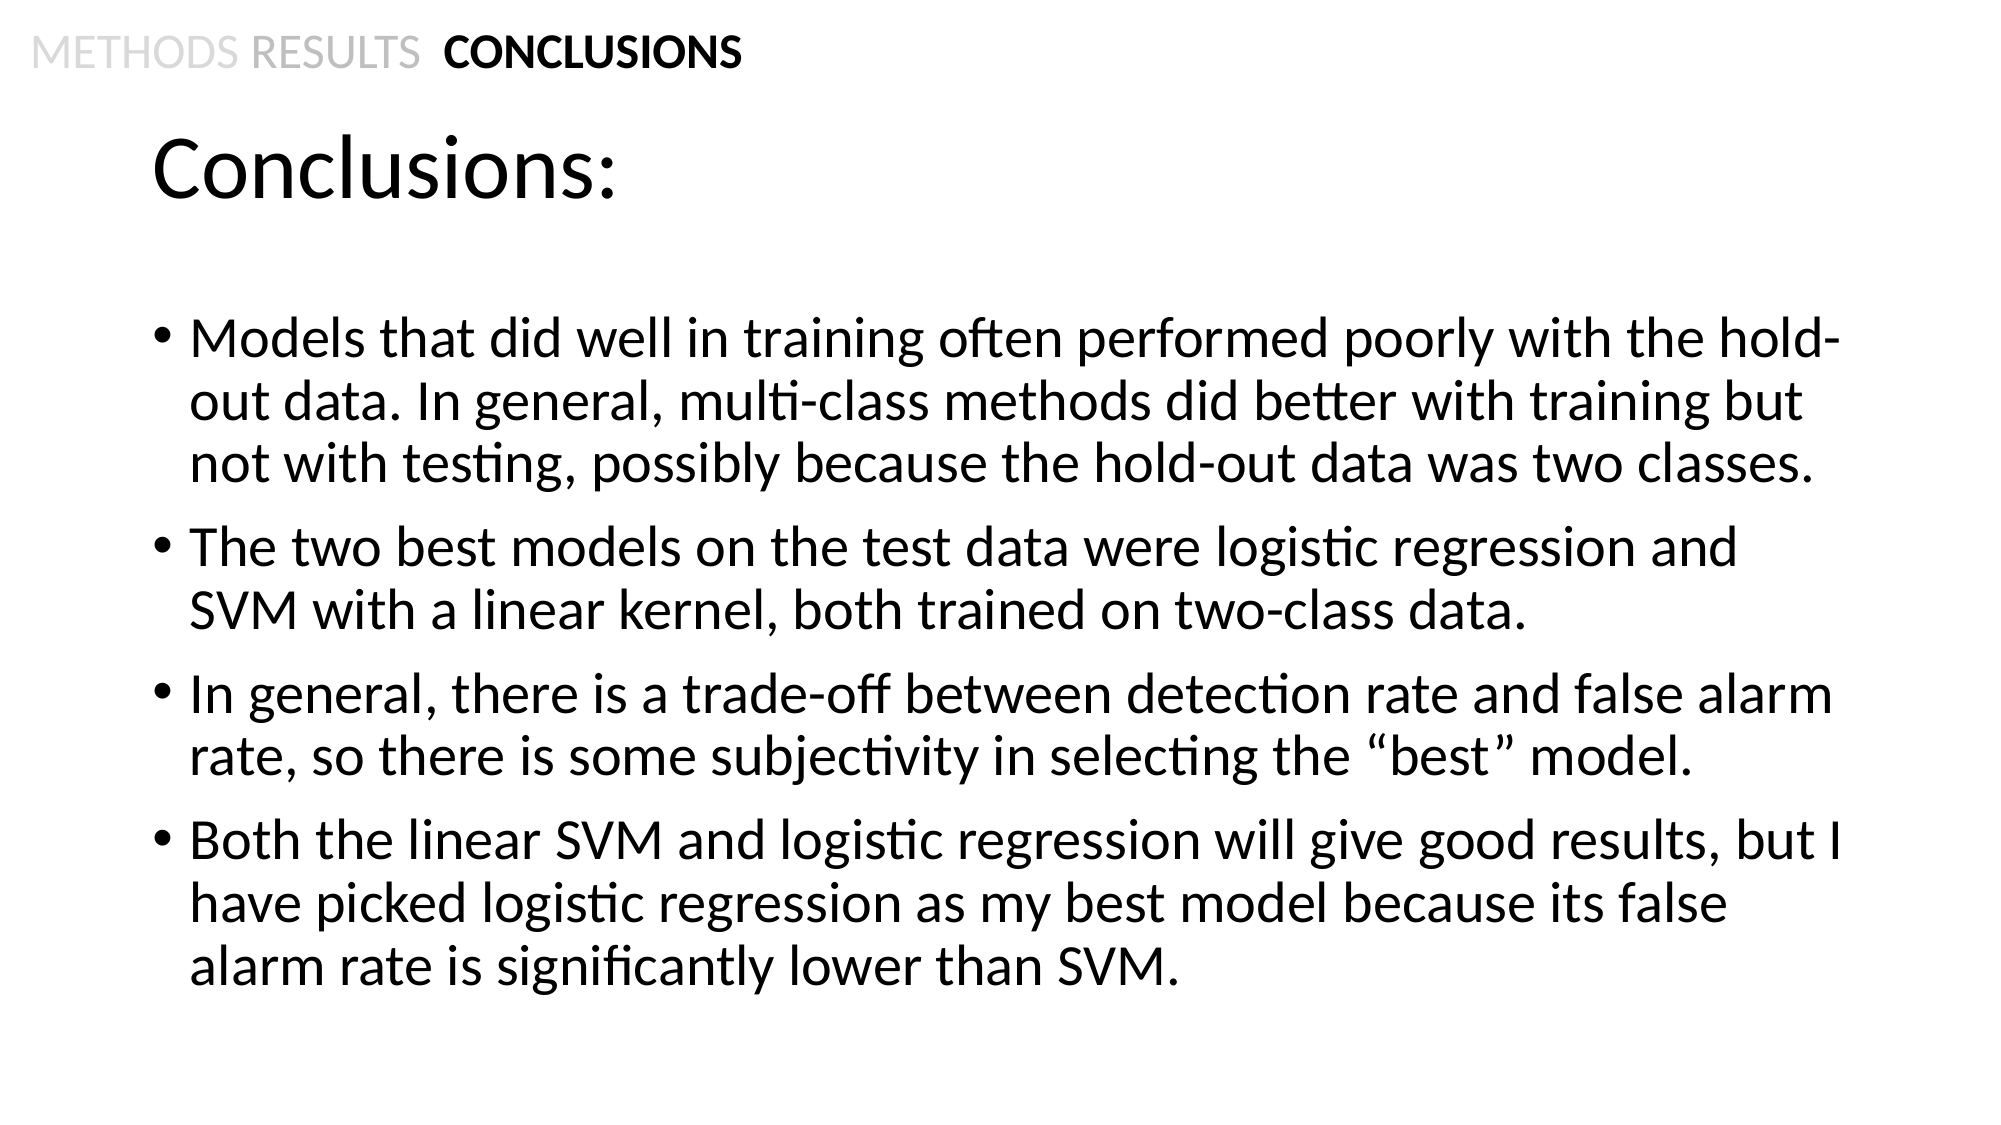

METHODS RESULTS  CONCLUSIONS
# Conclusions:
Models that did well in training often performed poorly with the hold-out data. In general, multi-class methods did better with training but not with testing, possibly because the hold-out data was two classes.
The two best models on the test data were logistic regression and SVM with a linear kernel, both trained on two-class data.
In general, there is a trade-off between detection rate and false alarm rate, so there is some subjectivity in selecting the “best” model.
Both the linear SVM and logistic regression will give good results, but I have picked logistic regression as my best model because its false alarm rate is significantly lower than SVM.